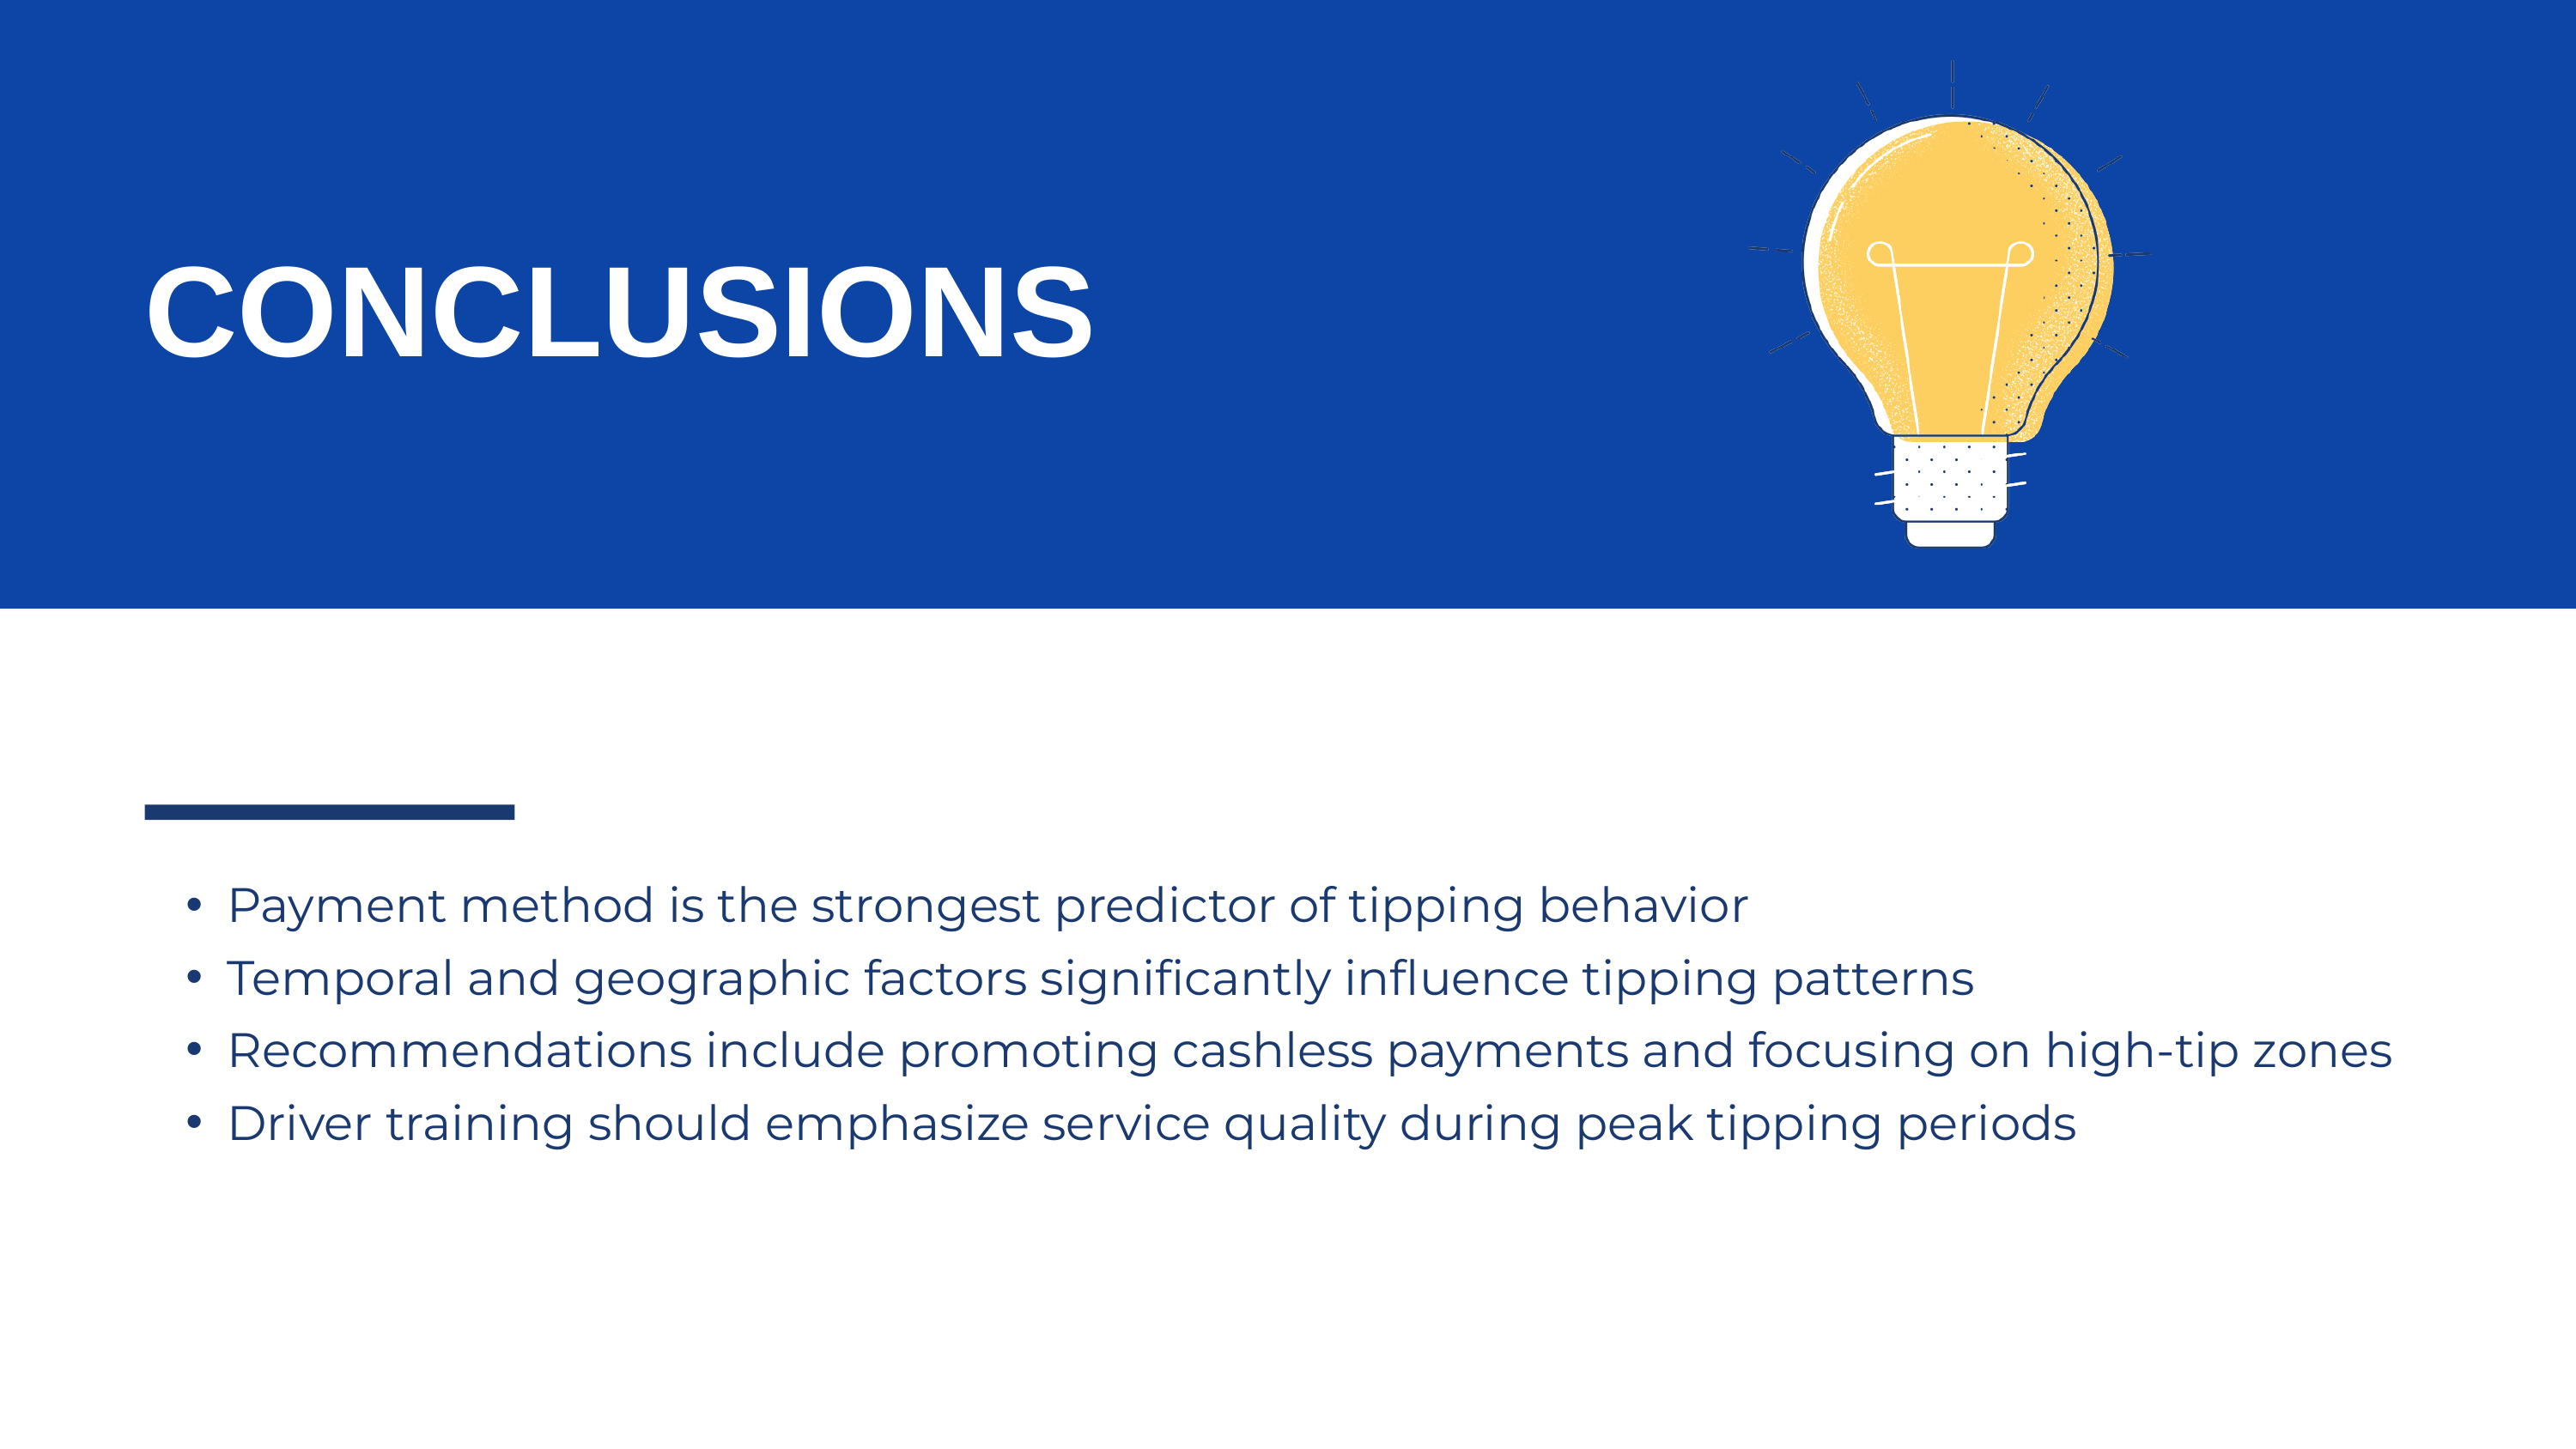

CONCLUSIONS

Payment method is the strongest predictor of tipping behavior
Temporal and geographic factors significantly influence tipping patterns
Recommendations include promoting cashless payments and focusing on high-tip zones
Driver training should emphasize service quality during peak tipping periods